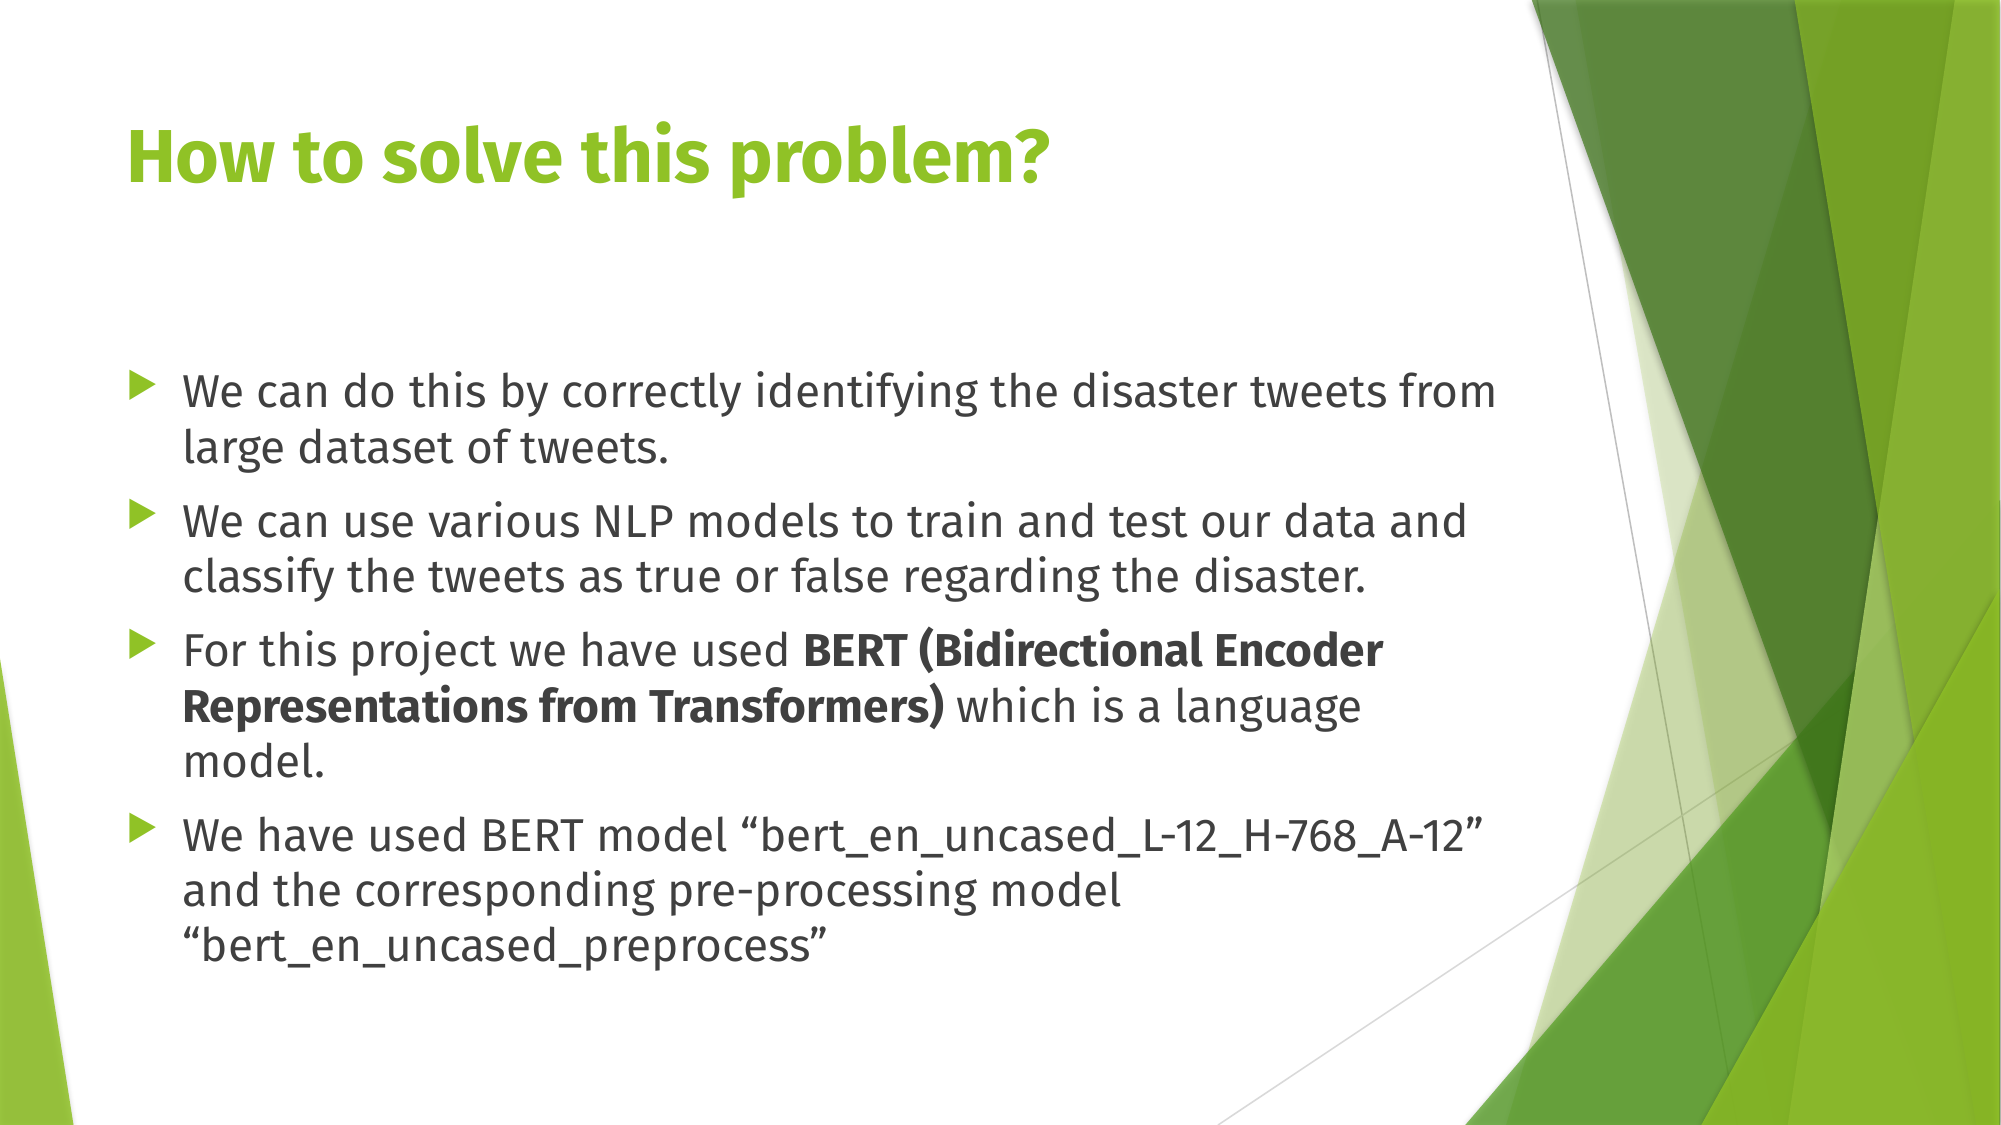

# How to solve this problem?
We can do this by correctly identifying the disaster tweets from large dataset of tweets.
We can use various NLP models to train and test our data and classify the tweets as true or false regarding the disaster.
For this project we have used BERT (Bidirectional Encoder Representations from Transformers) which is a language model.
We have used BERT model “bert_en_uncased_L-12_H-768_A-12” and the corresponding pre-processing model “bert_en_uncased_preprocess”